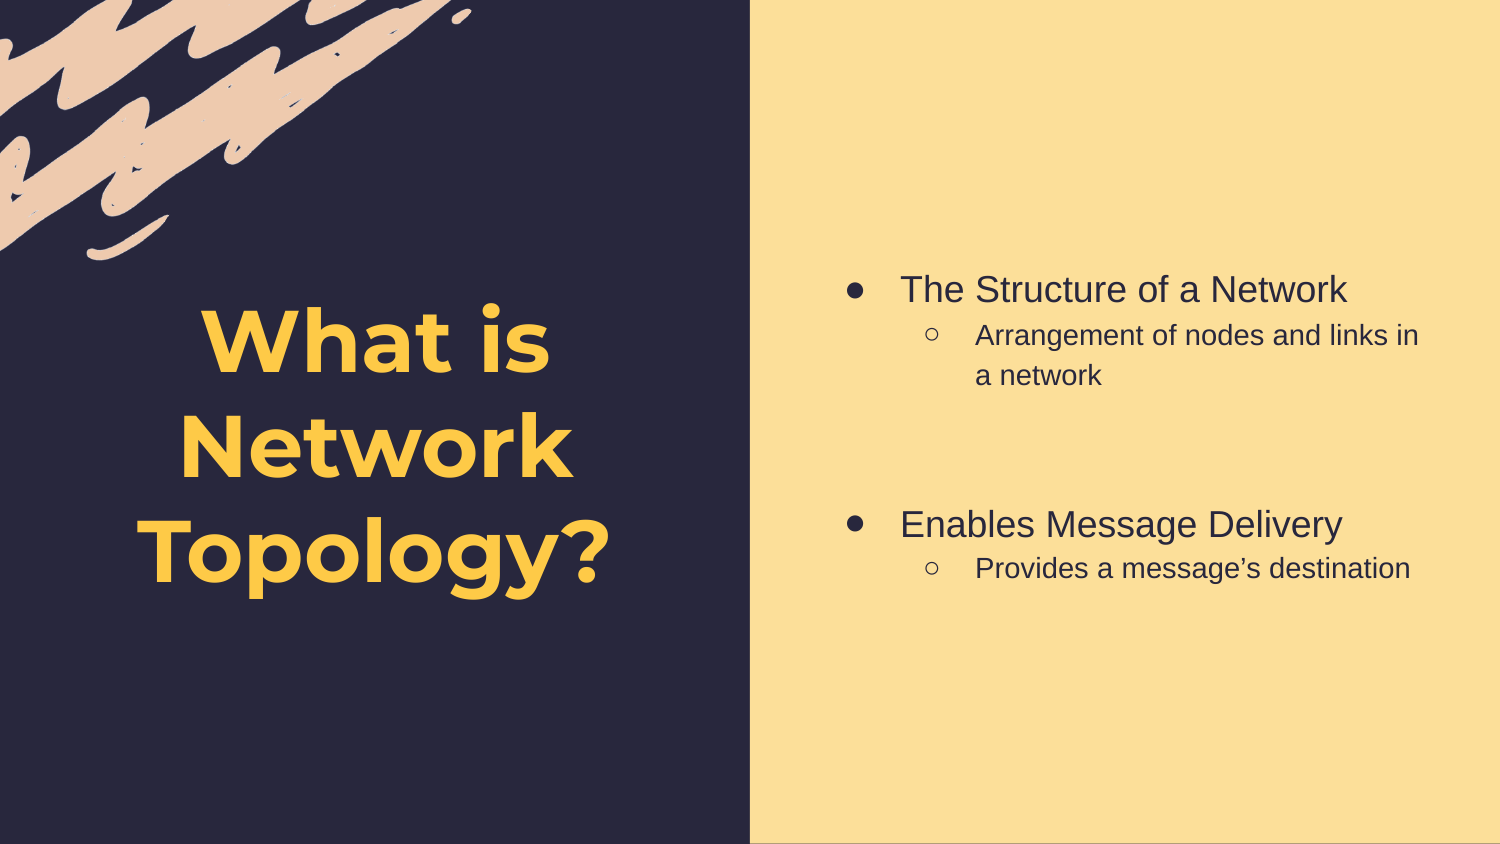

The Structure of a Network
Arrangement of nodes and links in a network

Enables Message Delivery
Provides a message’s destination
# What is Network Topology?